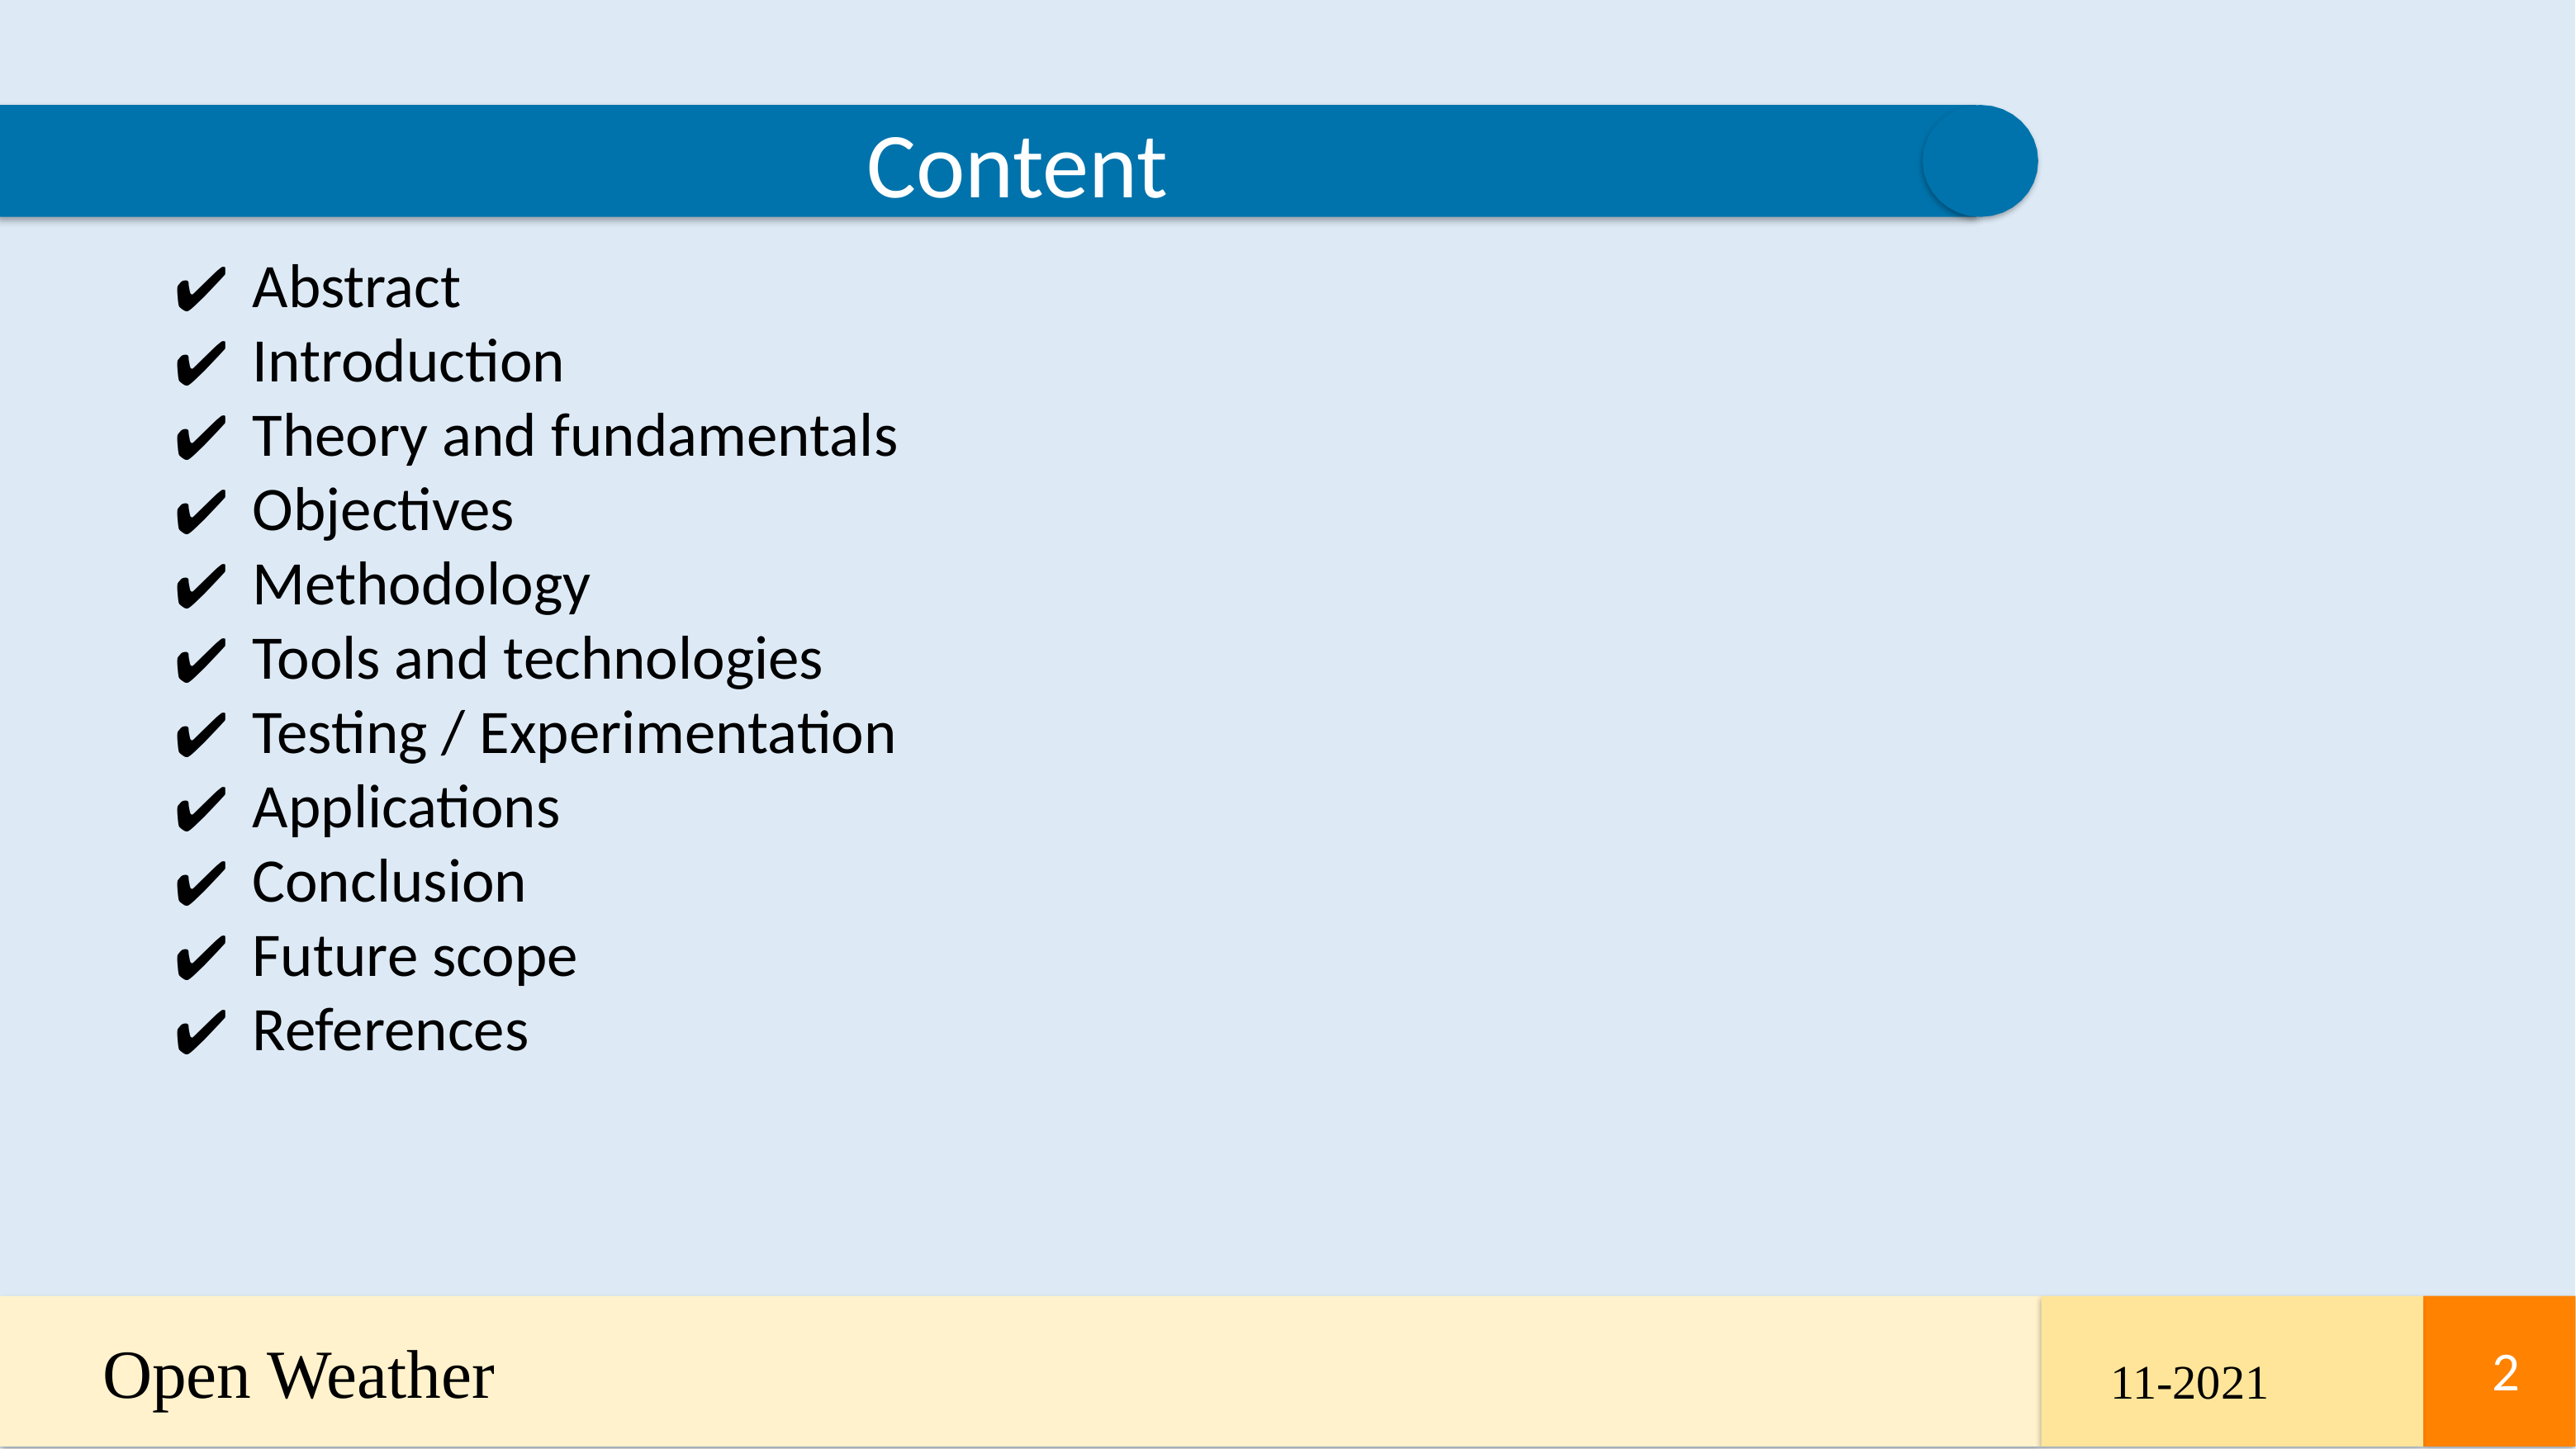

Content

Abstract
Introduction
Theory and fundamentals
Objectives
Methodology
Tools and technologies
Testing / Experimentation
Applications
Conclusion
Future scope
References

Open Weather
2
2
11-2021